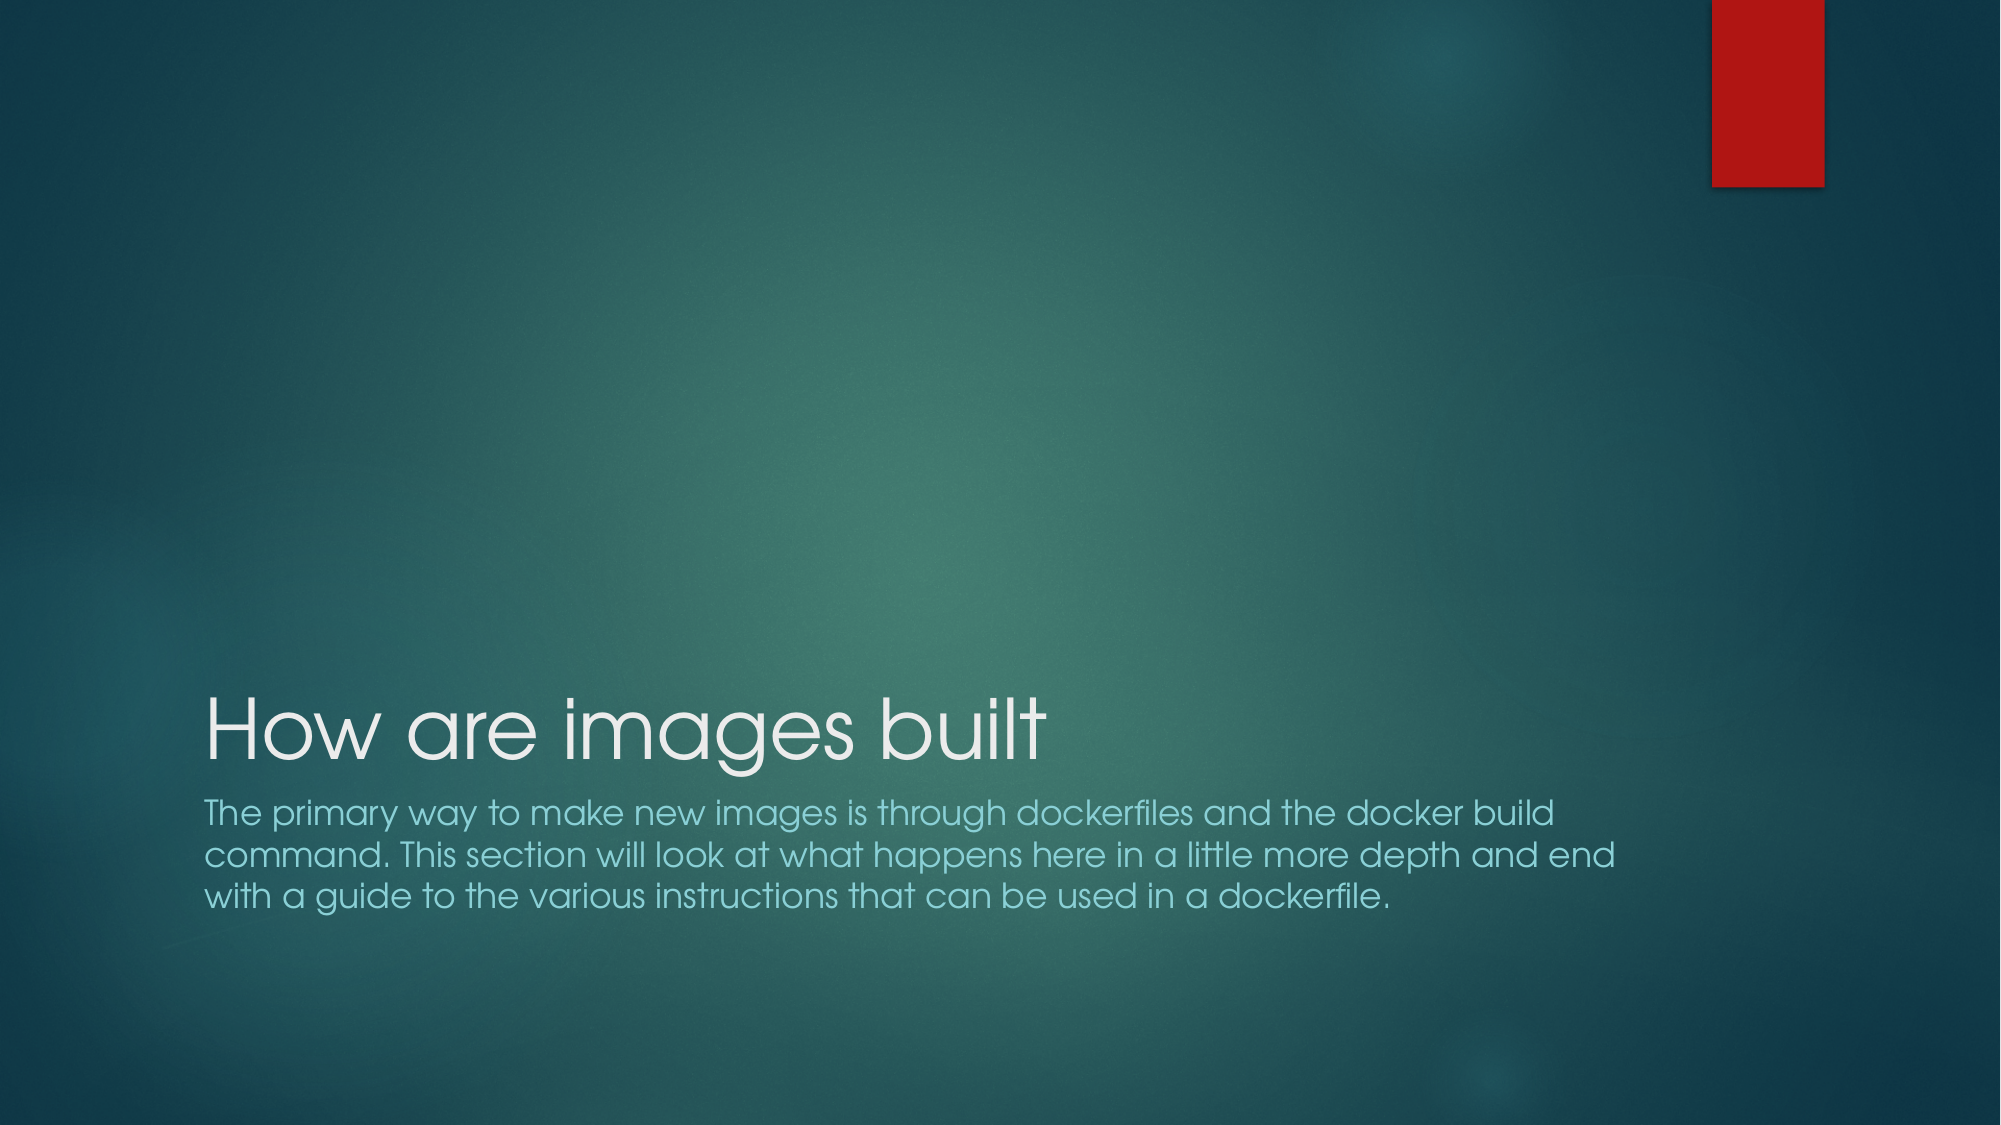

# How are images built
The primary way to make new images is through dockerfiles and the docker build command. This section will look at what happens here in a little more depth and end with a guide to the various instructions that can be used in a dockerfile.